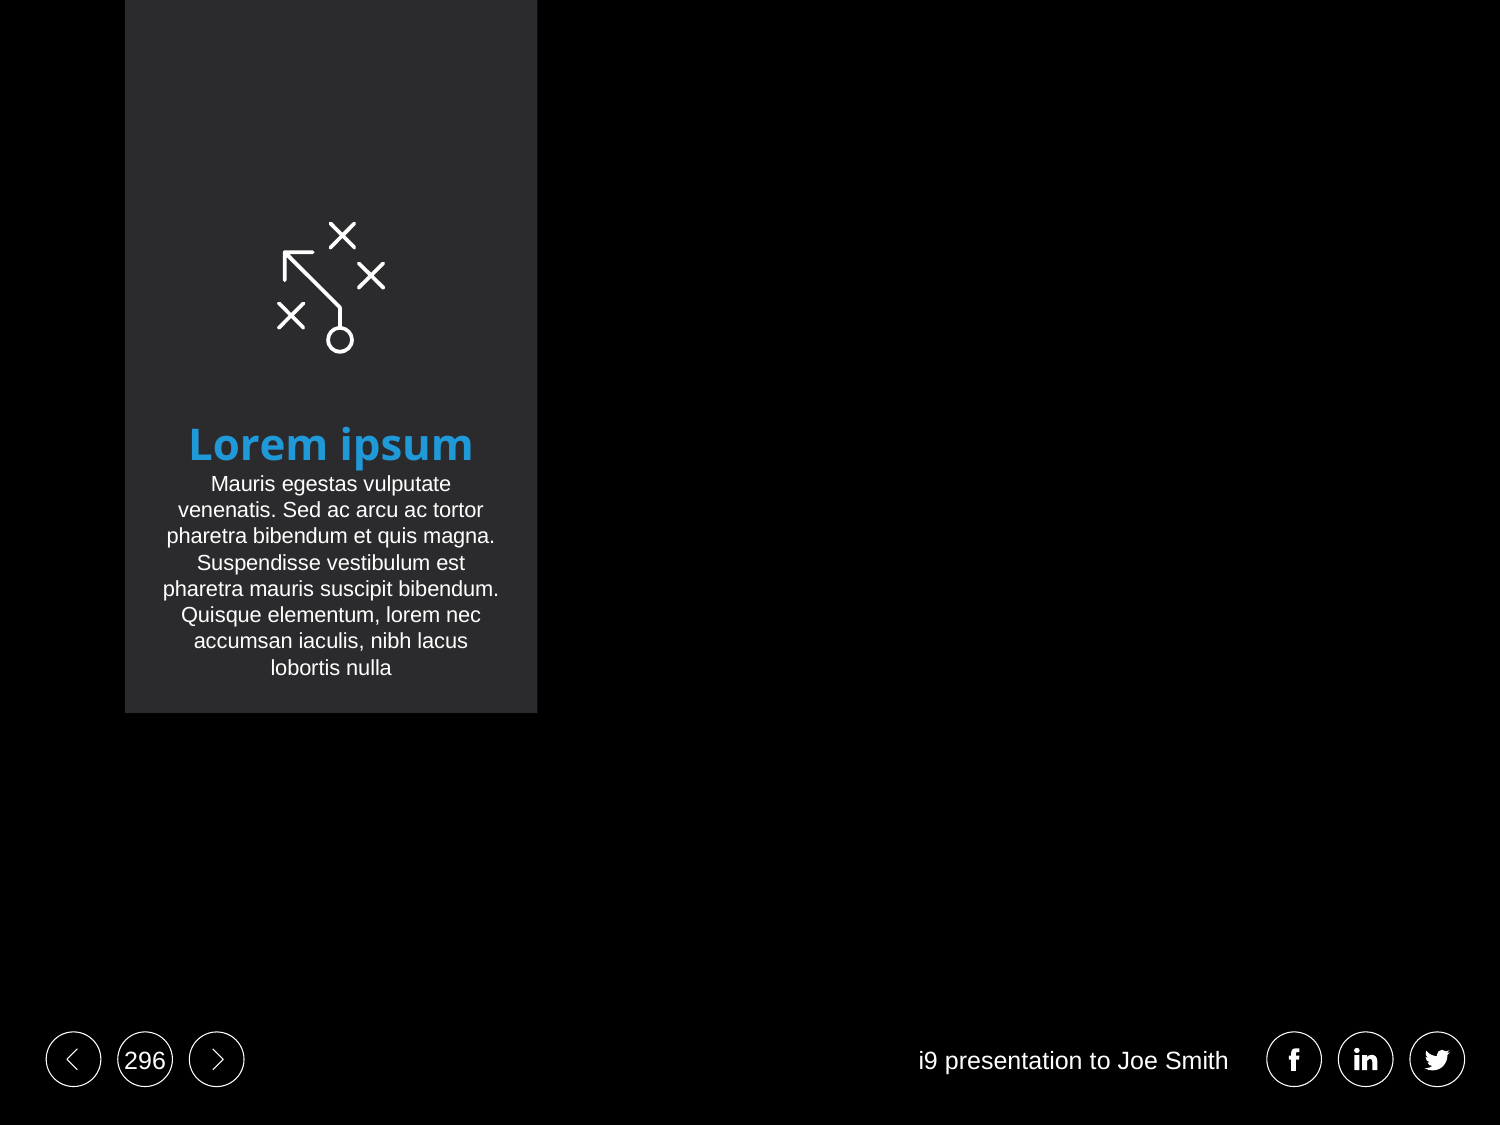

Lorem ipsum
Mauris egestas vulputate venenatis. Sed ac arcu ac tortor pharetra bibendum et quis magna. Suspendisse vestibulum est pharetra mauris suscipit bibendum. Quisque elementum, lorem nec accumsan iaculis, nibh lacus lobortis nulla

Picture of businessmen working can be downloaded here:
http://photodune.net/item/discussing-project/5893676
Sorry! I can’t include it in the template; there are copyright restrictions. But it’s super cheap, and a very nice photograph.